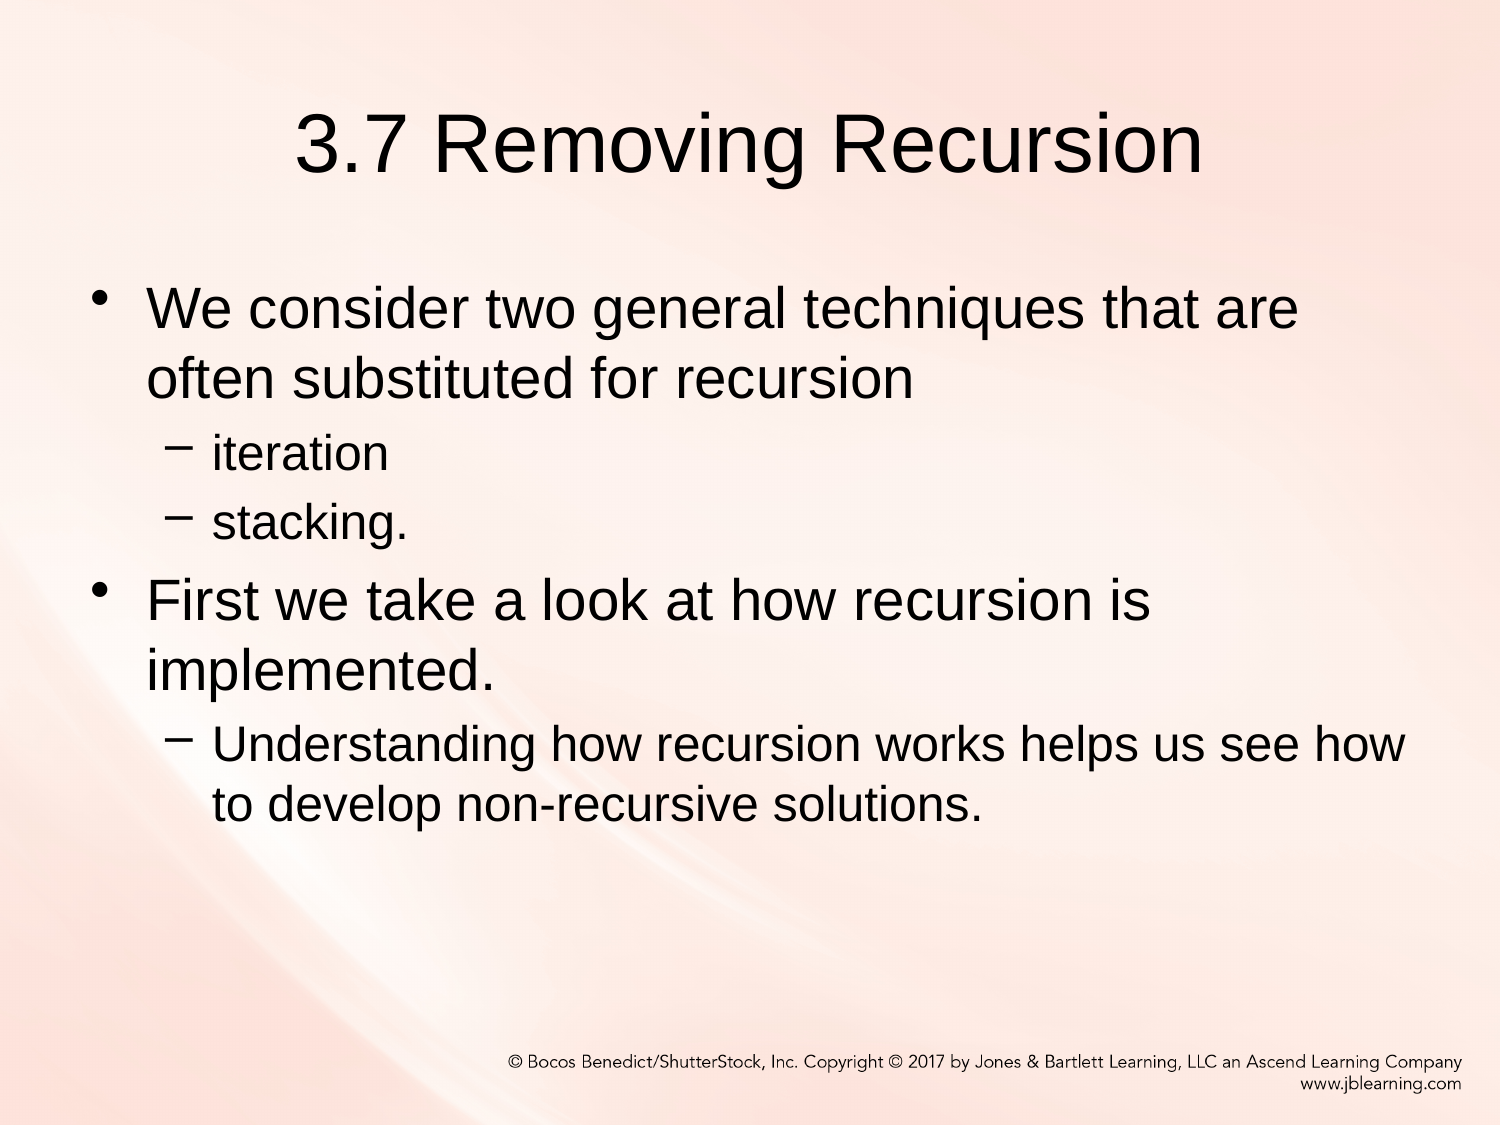

# 3.7 Removing Recursion
We consider two general techniques that are often substituted for recursion
iteration
stacking.
First we take a look at how recursion is implemented.
Understanding how recursion works helps us see how to develop non-recursive solutions.